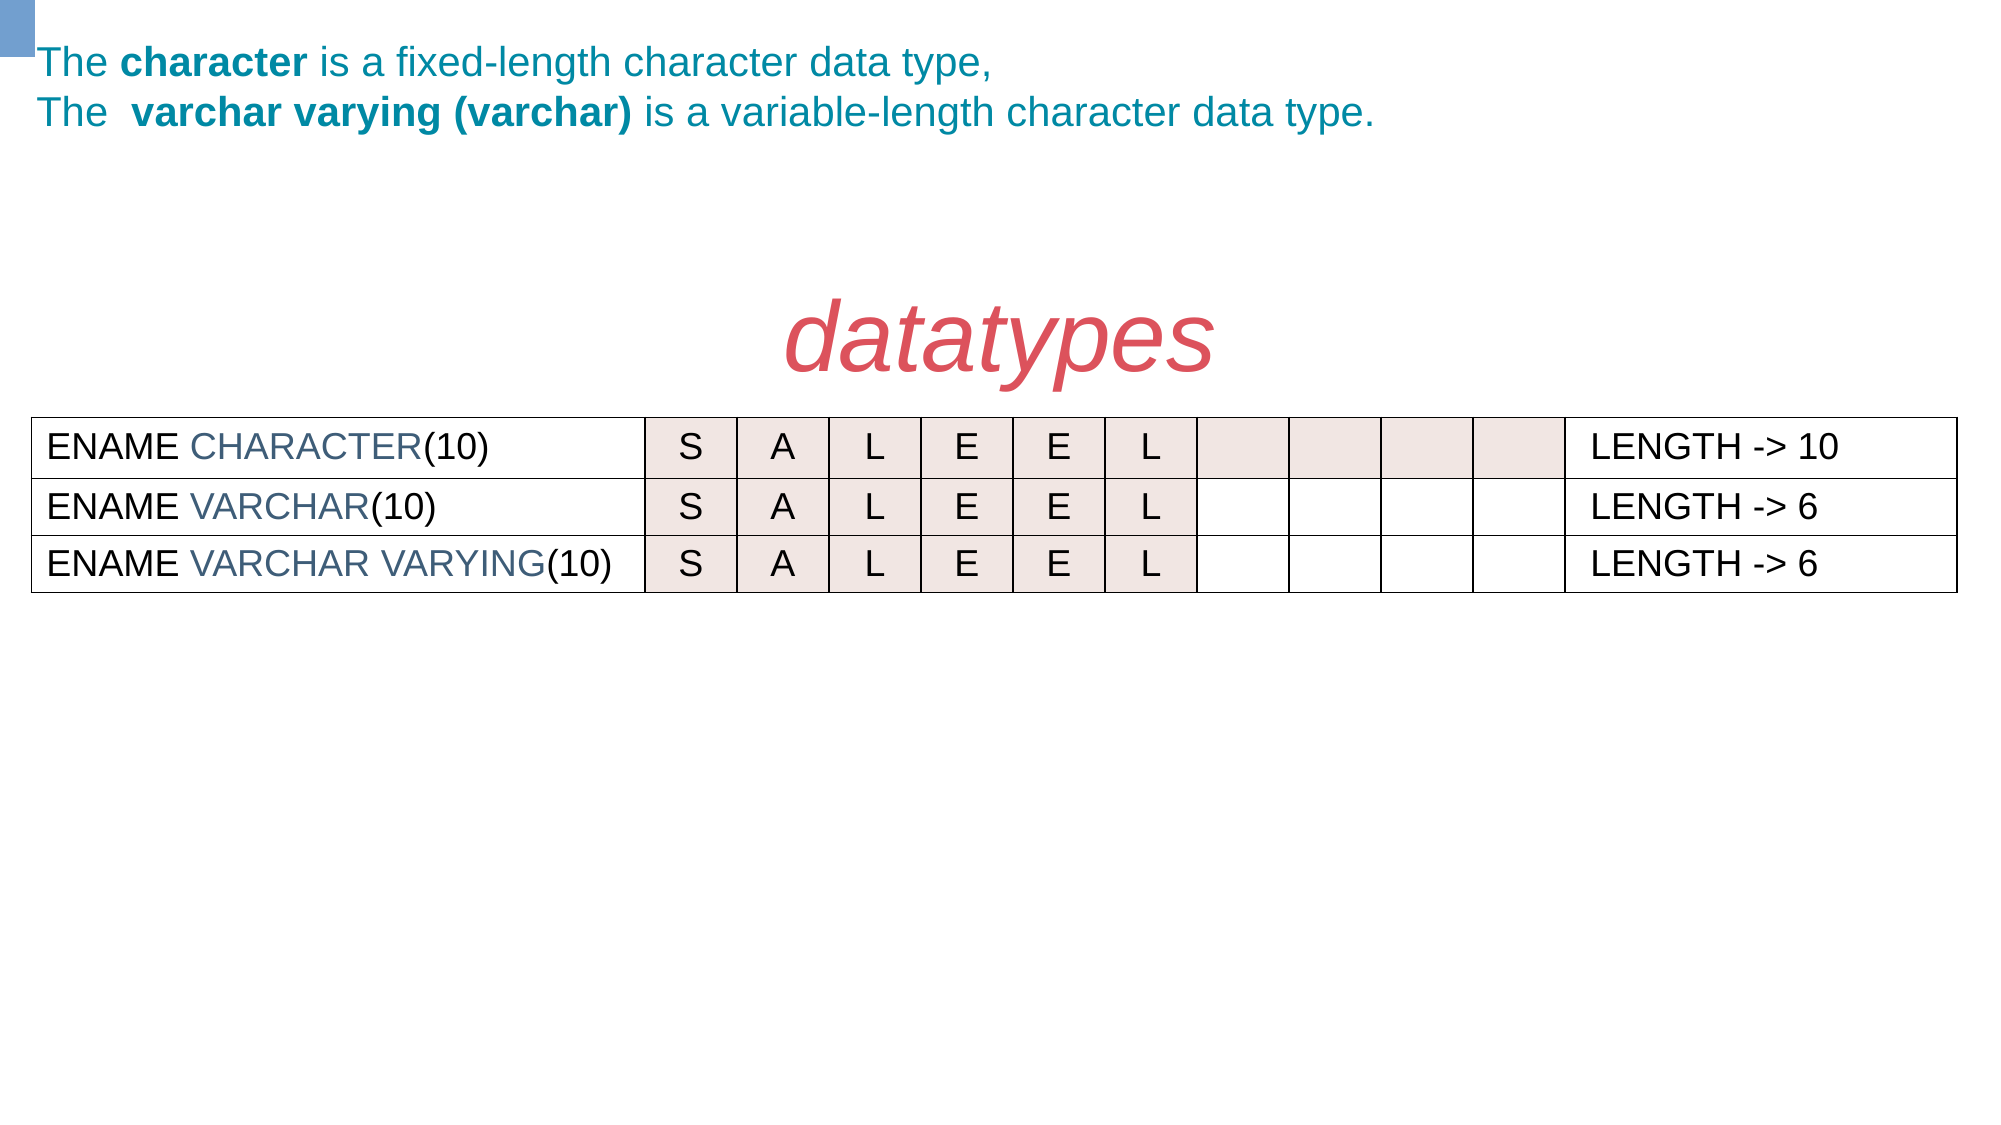

The character is a fixed-length character data type,
The  varchar varying (varchar) is a variable-length character data type.
datatypes
| ENAME CHARACTER(10) | S | A | L | E | E | L |  |  |  |  | LENGTH -> 10 |
| --- | --- | --- | --- | --- | --- | --- | --- | --- | --- | --- | --- |
| ENAME VARCHAR(10) | S | A | L | E | E | L |  |  |  |  | LENGTH -> 6 |
| ENAME VARCHAR VARYING(10) | S | A | L | E | E | L |  |  |  |  | LENGTH -> 6 |